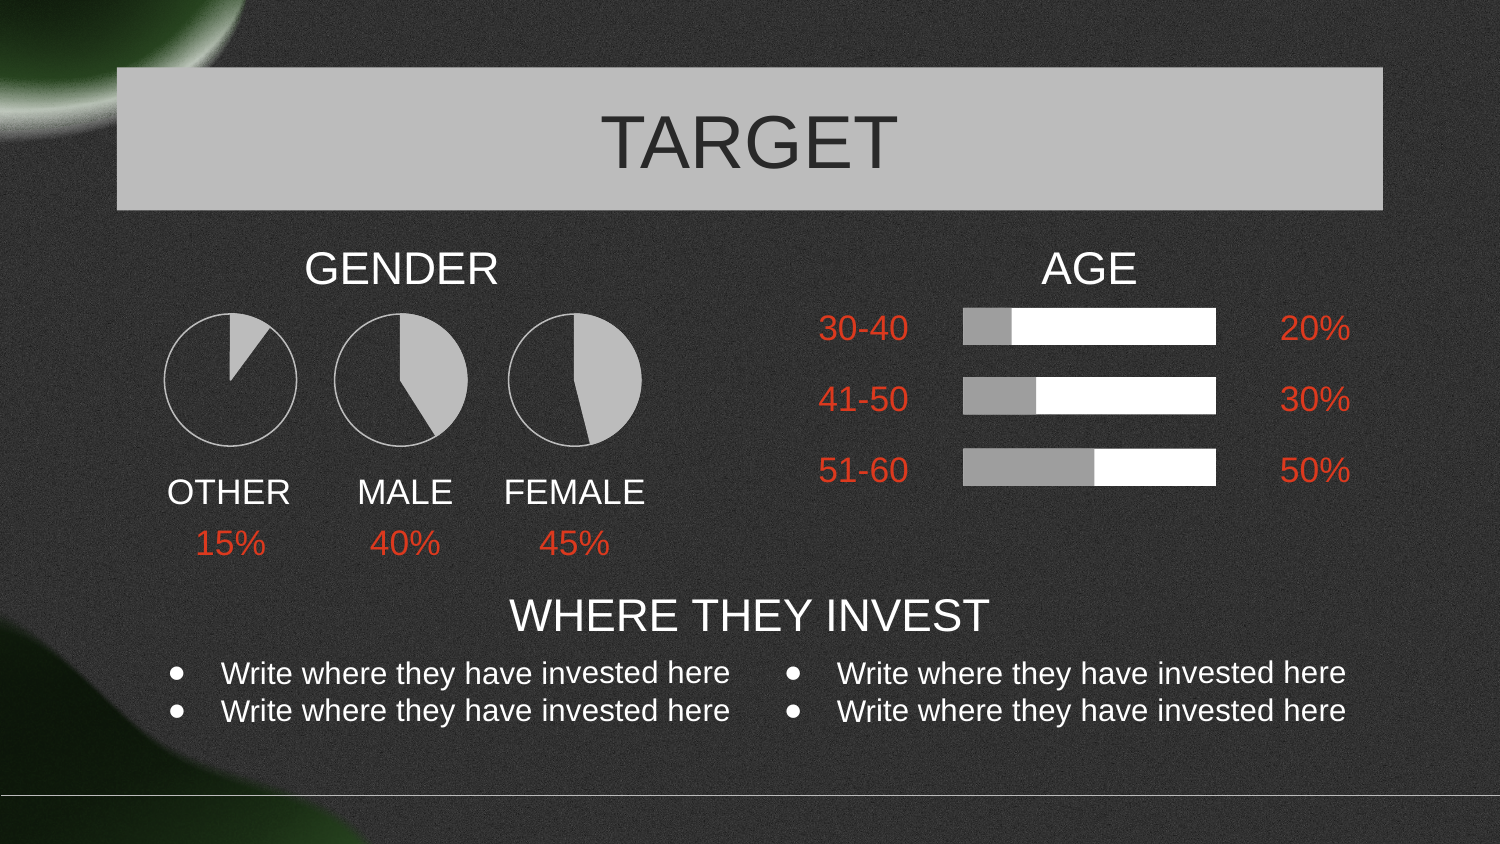

# TARGET
GENDER
AGE
30-40
20%

30%
41-50

50%
51-60

OTHER
MALE
FEMALE
15%
40%
45%
WHERE THEY INVEST
Write where they have invested here
Write where they have invested here

Write where they have invested here
Write where they have invested here